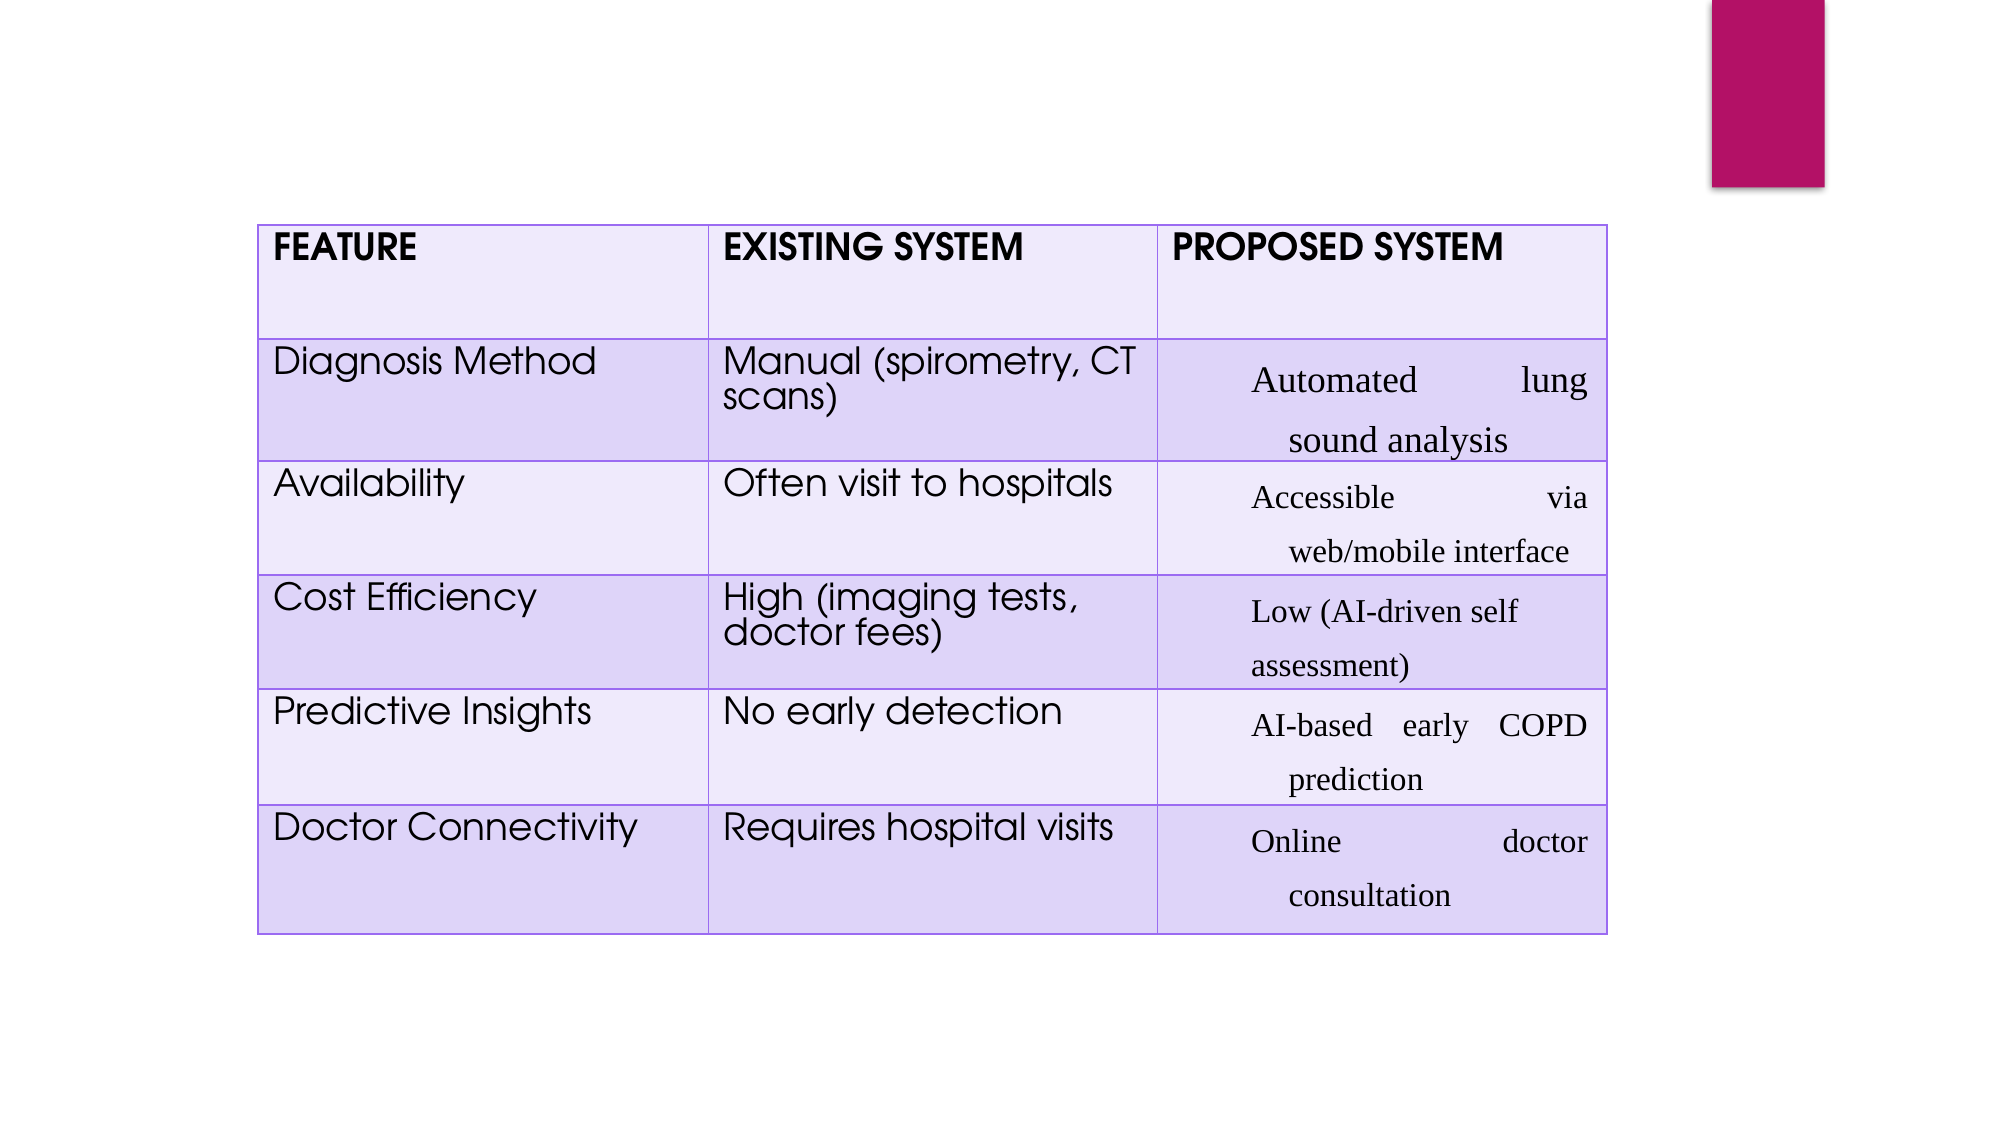

| FEATURE | EXISTING SYSTEM | PROPOSED SYSTEM |
| --- | --- | --- |
| Diagnosis Method | Manual (spirometry, CT scans) | Automated lung sound analysis |
| Availability | Often visit to hospitals | Accessible via web/mobile interface |
| Cost Efficiency | High (imaging tests, doctor fees) | Low (AI-driven self assessment) |
| Predictive Insights | No early detection | AI-based early COPD prediction |
| Doctor Connectivity | Requires hospital visits | Online doctor consultation |